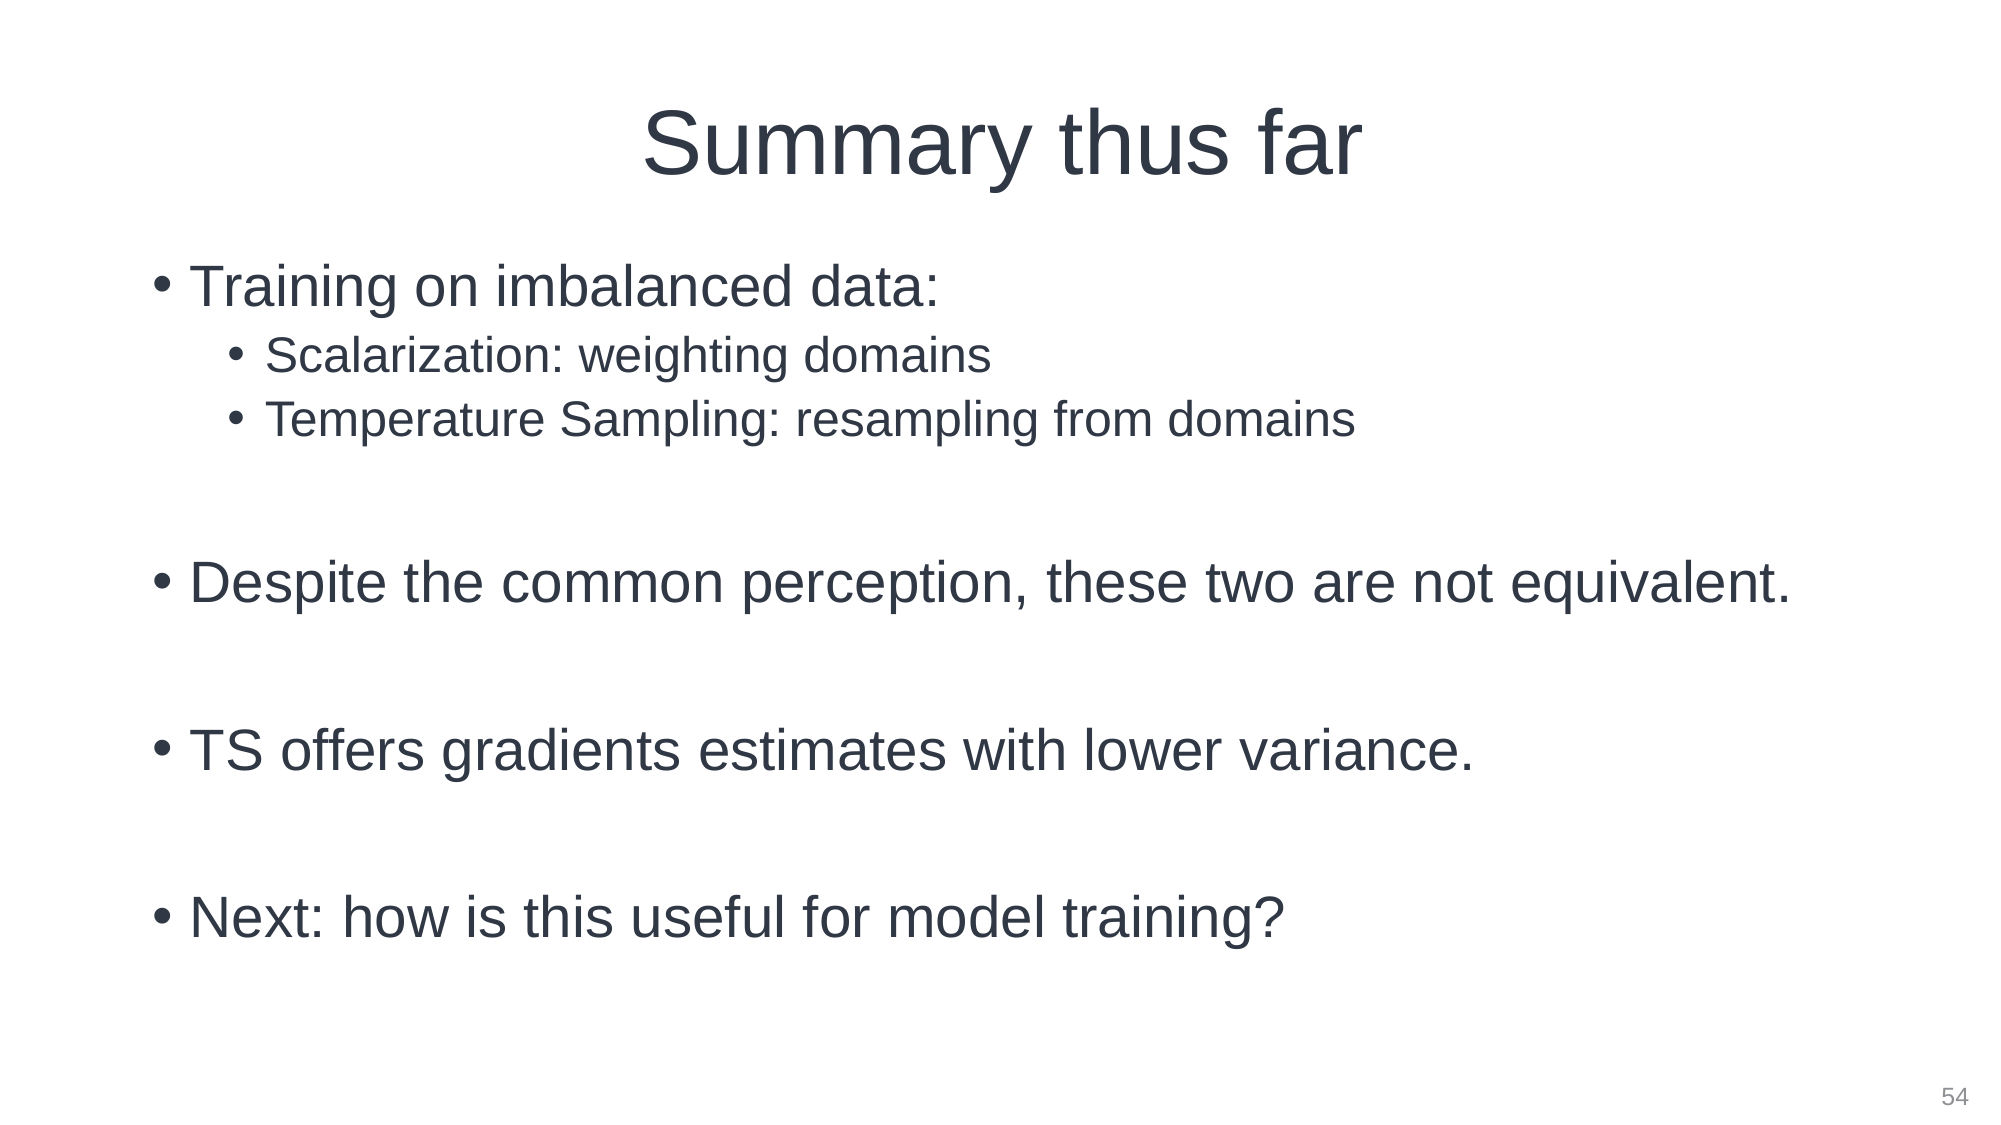

# Summary thus far
Training on imbalanced data:
Scalarization: weighting domains
Temperature Sampling: resampling from domains

Despite the common perception, these two are not equivalent.

TS offers gradients estimates with lower variance.

Next: how is this useful for model training?

54